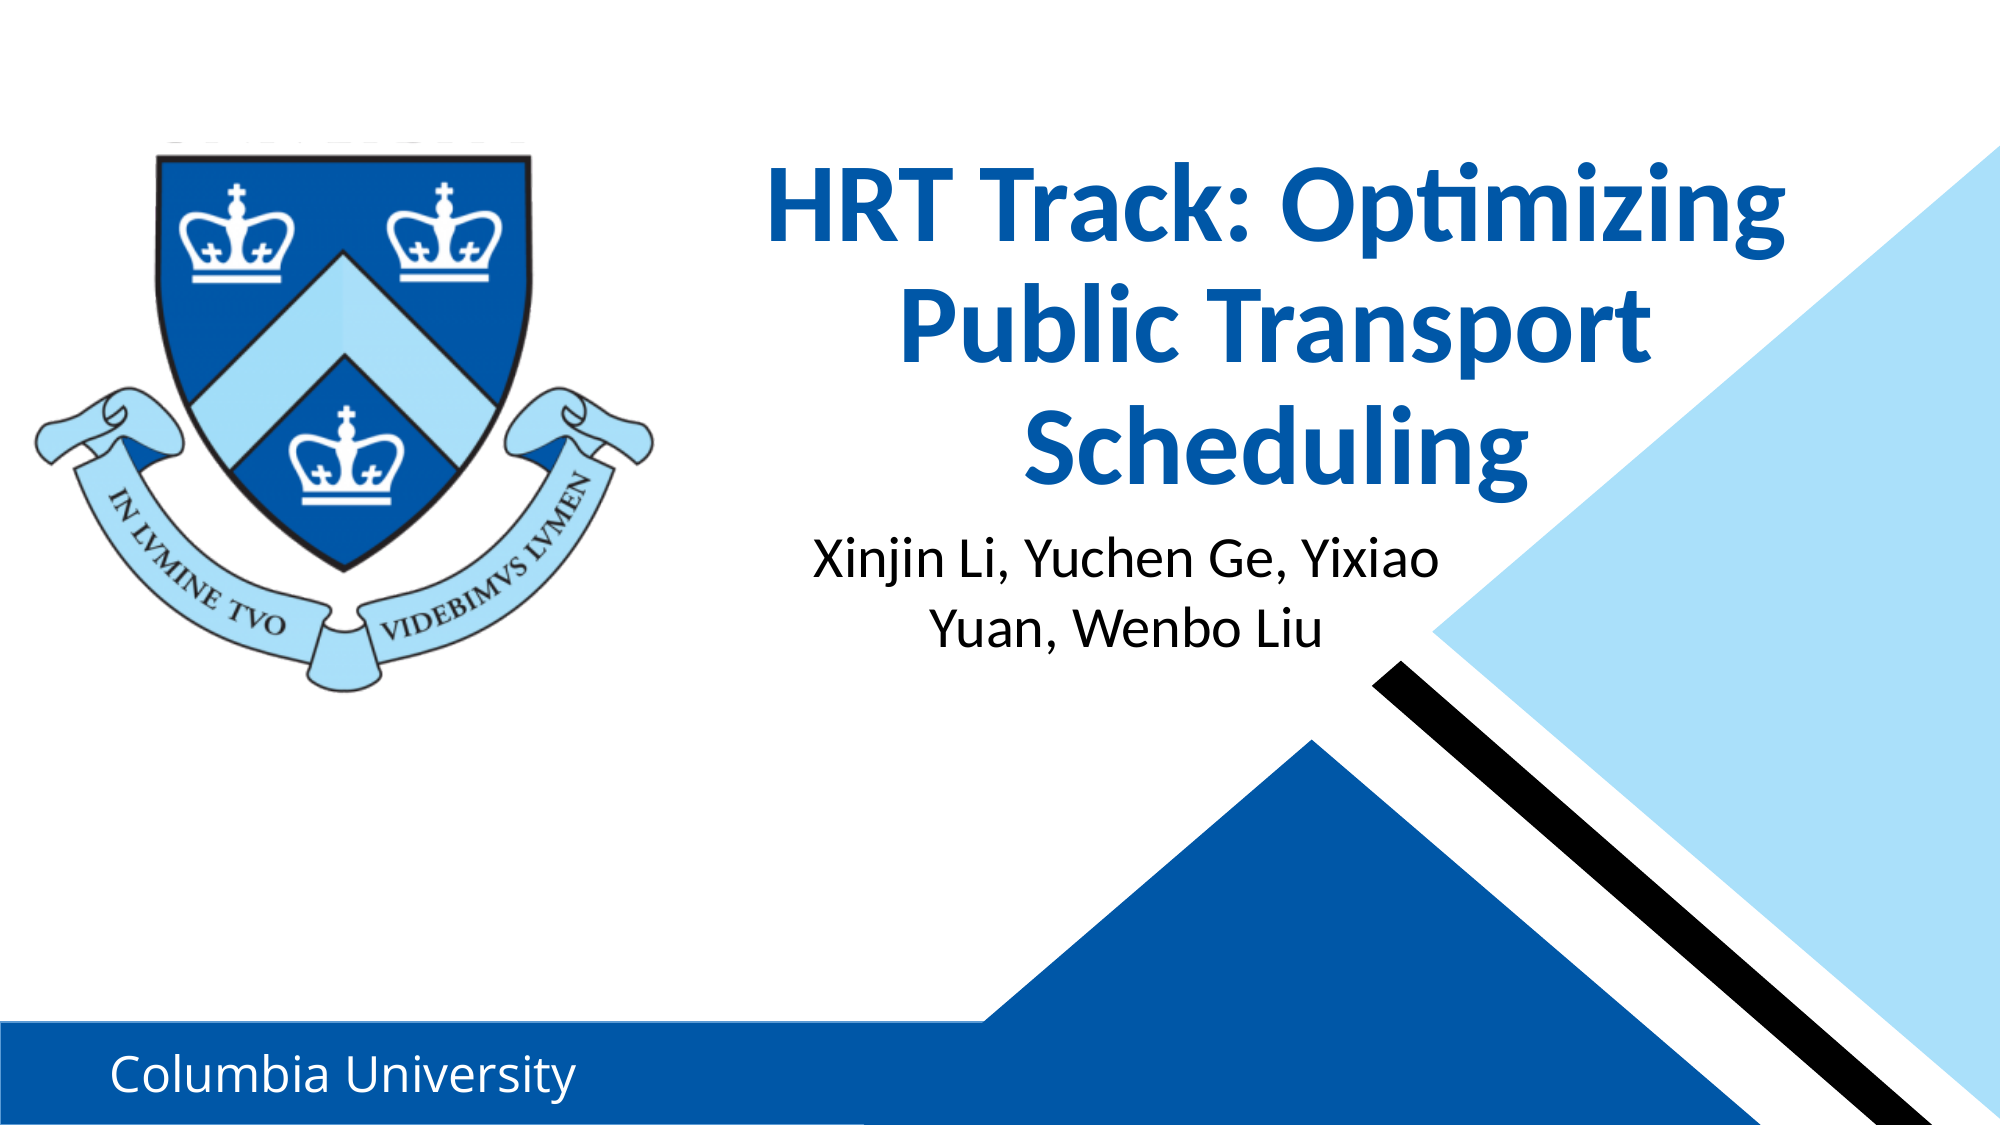

# HRT Track: Optimizing Public Transport Scheduling
Xinjin Li, Yuchen Ge, Yixiao Yuan, Wenbo Liu